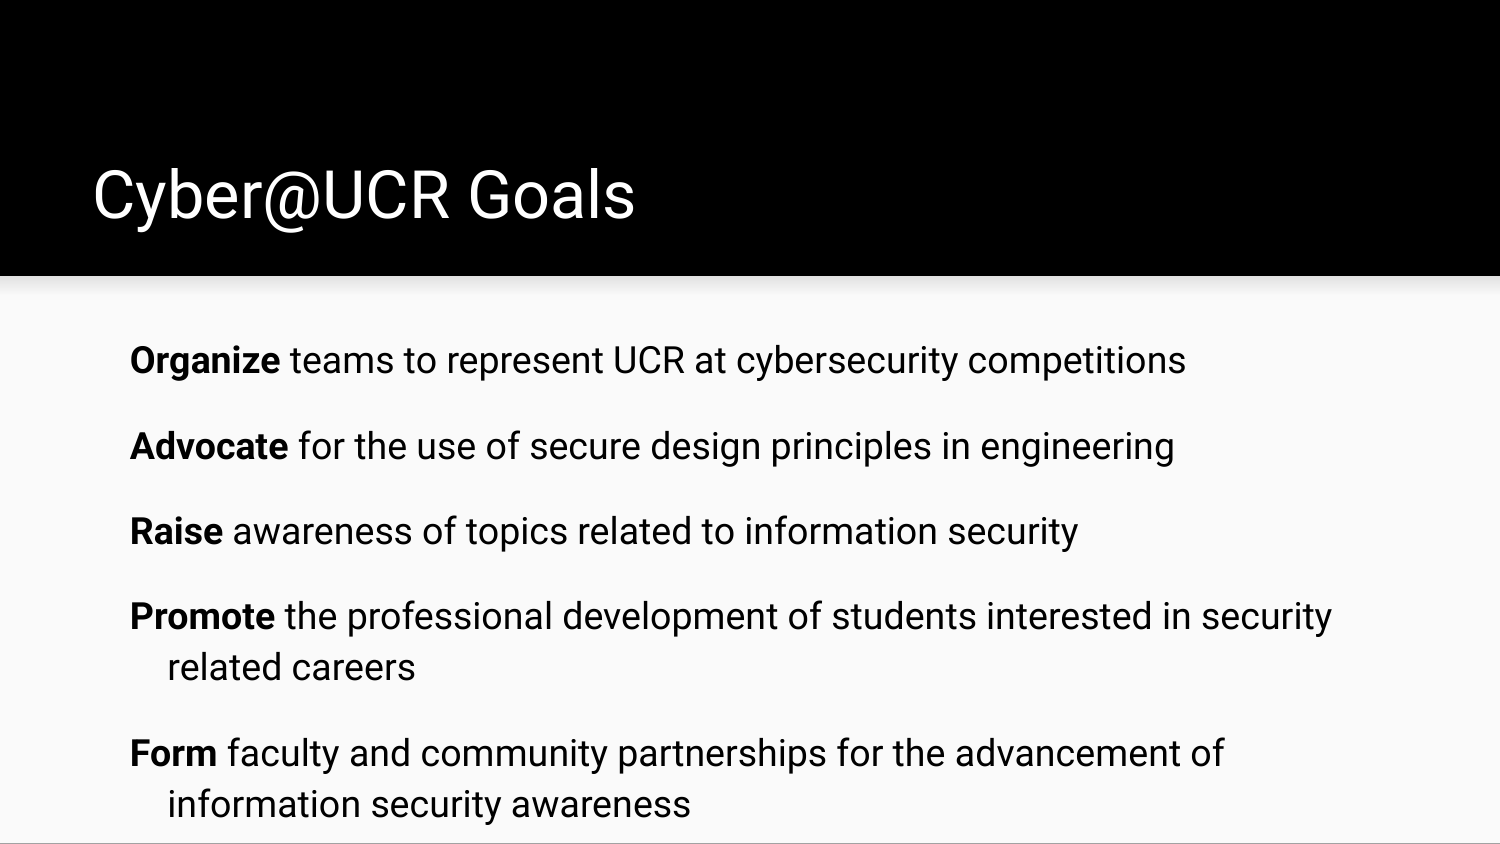

# Cyber@UCR Goals
Organize teams to represent UCR at cybersecurity competitions
Advocate for the use of secure design principles in engineering
Raise awareness of topics related to information security
Promote the professional development of students interested in security related careers
Form faculty and community partnerships for the advancement of information security awareness
Advance the ethical study of cybersecurity